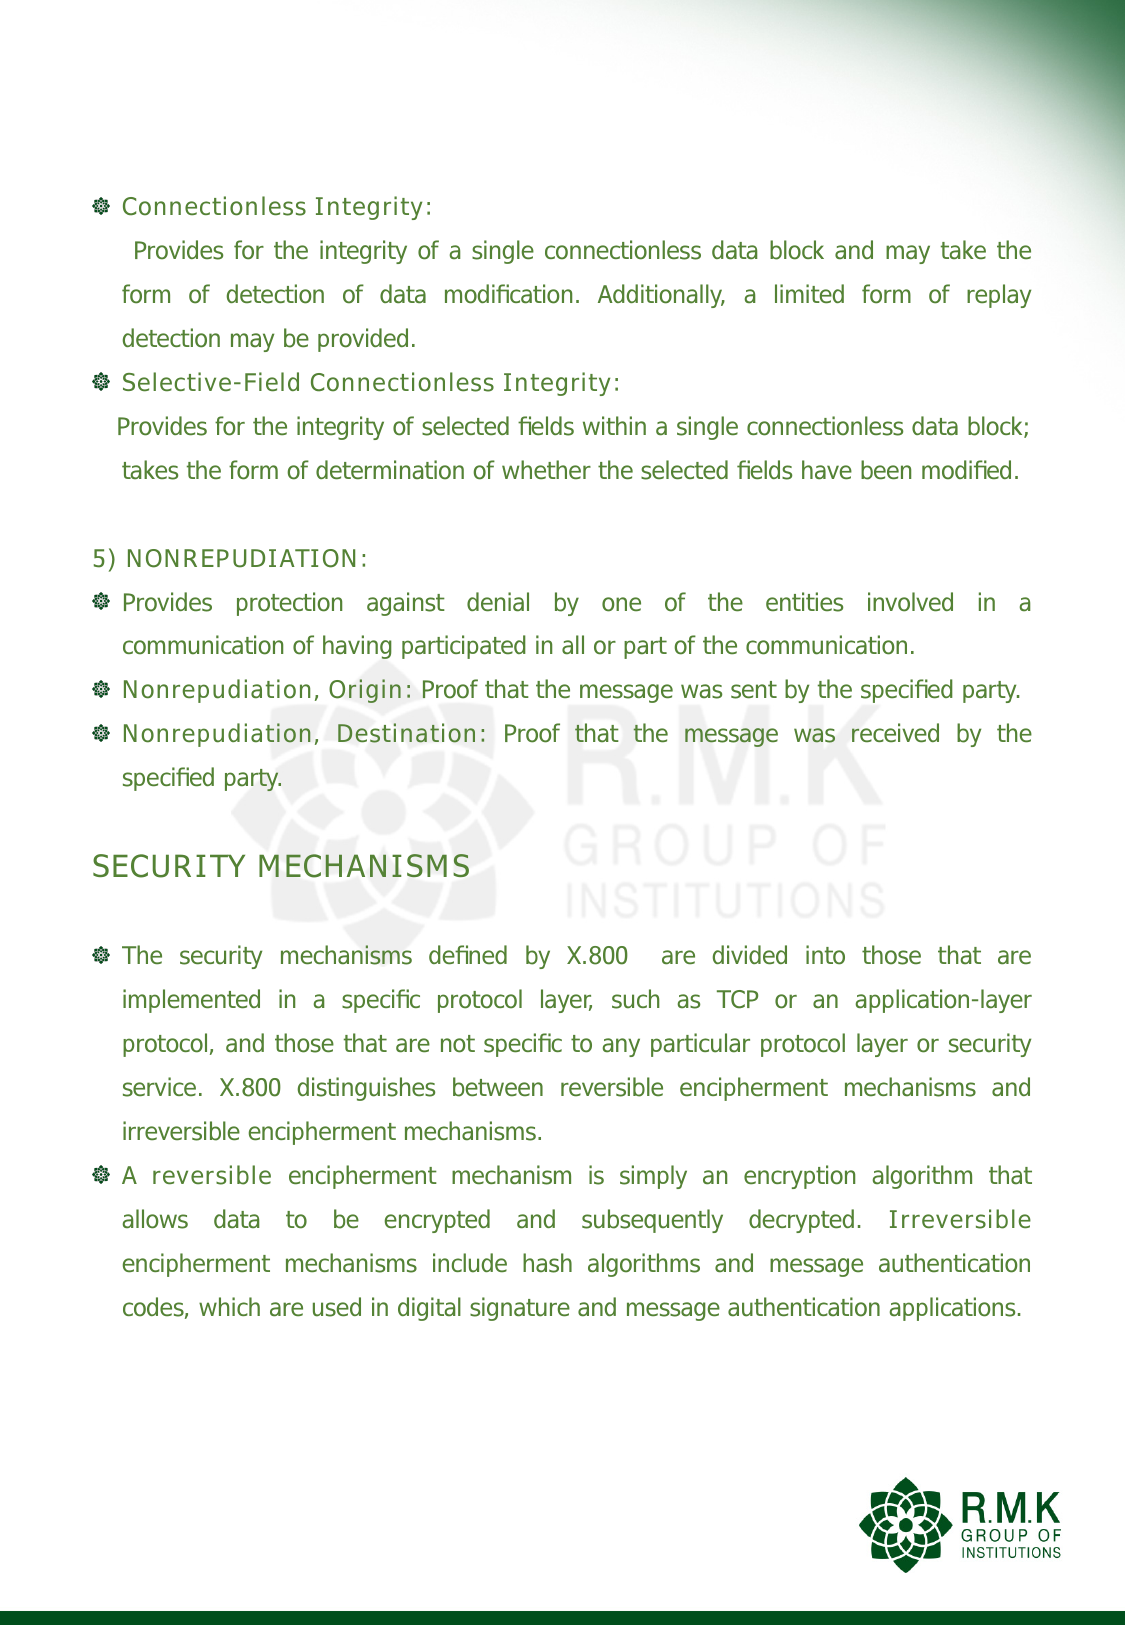

#
Connectionless Integrity:
    Provides for the integrity of a single connectionless data block and may take the form of detection of data modification. Additionally, a limited form of replay detection may be provided.
Selective-Field Connectionless Integrity:
   Provides for the integrity of selected fields within a single connectionless data block; takes the form of determination of whether the selected fields have been modified.

5) NONREPUDIATION:
Provides protection against denial by one of the entities involved in a communication of having participated in all or part of the communication.
Nonrepudiation, Origin: Proof that the message was sent by the specified party.
Nonrepudiation, Destination: Proof that the message was received by the specified party.

SECURITY MECHANISMS

The security mechanisms defined by X.800  are divided into those that are implemented in a specific protocol layer, such as TCP or an application-layer protocol, and those that are not specific to any particular protocol layer or security service. X.800 distinguishes between reversible encipherment mechanisms and irreversible encipherment mechanisms.
A reversible encipherment mechanism is simply an encryption algorithm that allows data to be encrypted and subsequently decrypted. Irreversible encipherment mechanisms include hash algorithms and message authentication codes, which are used in digital signature and message authentication applications.